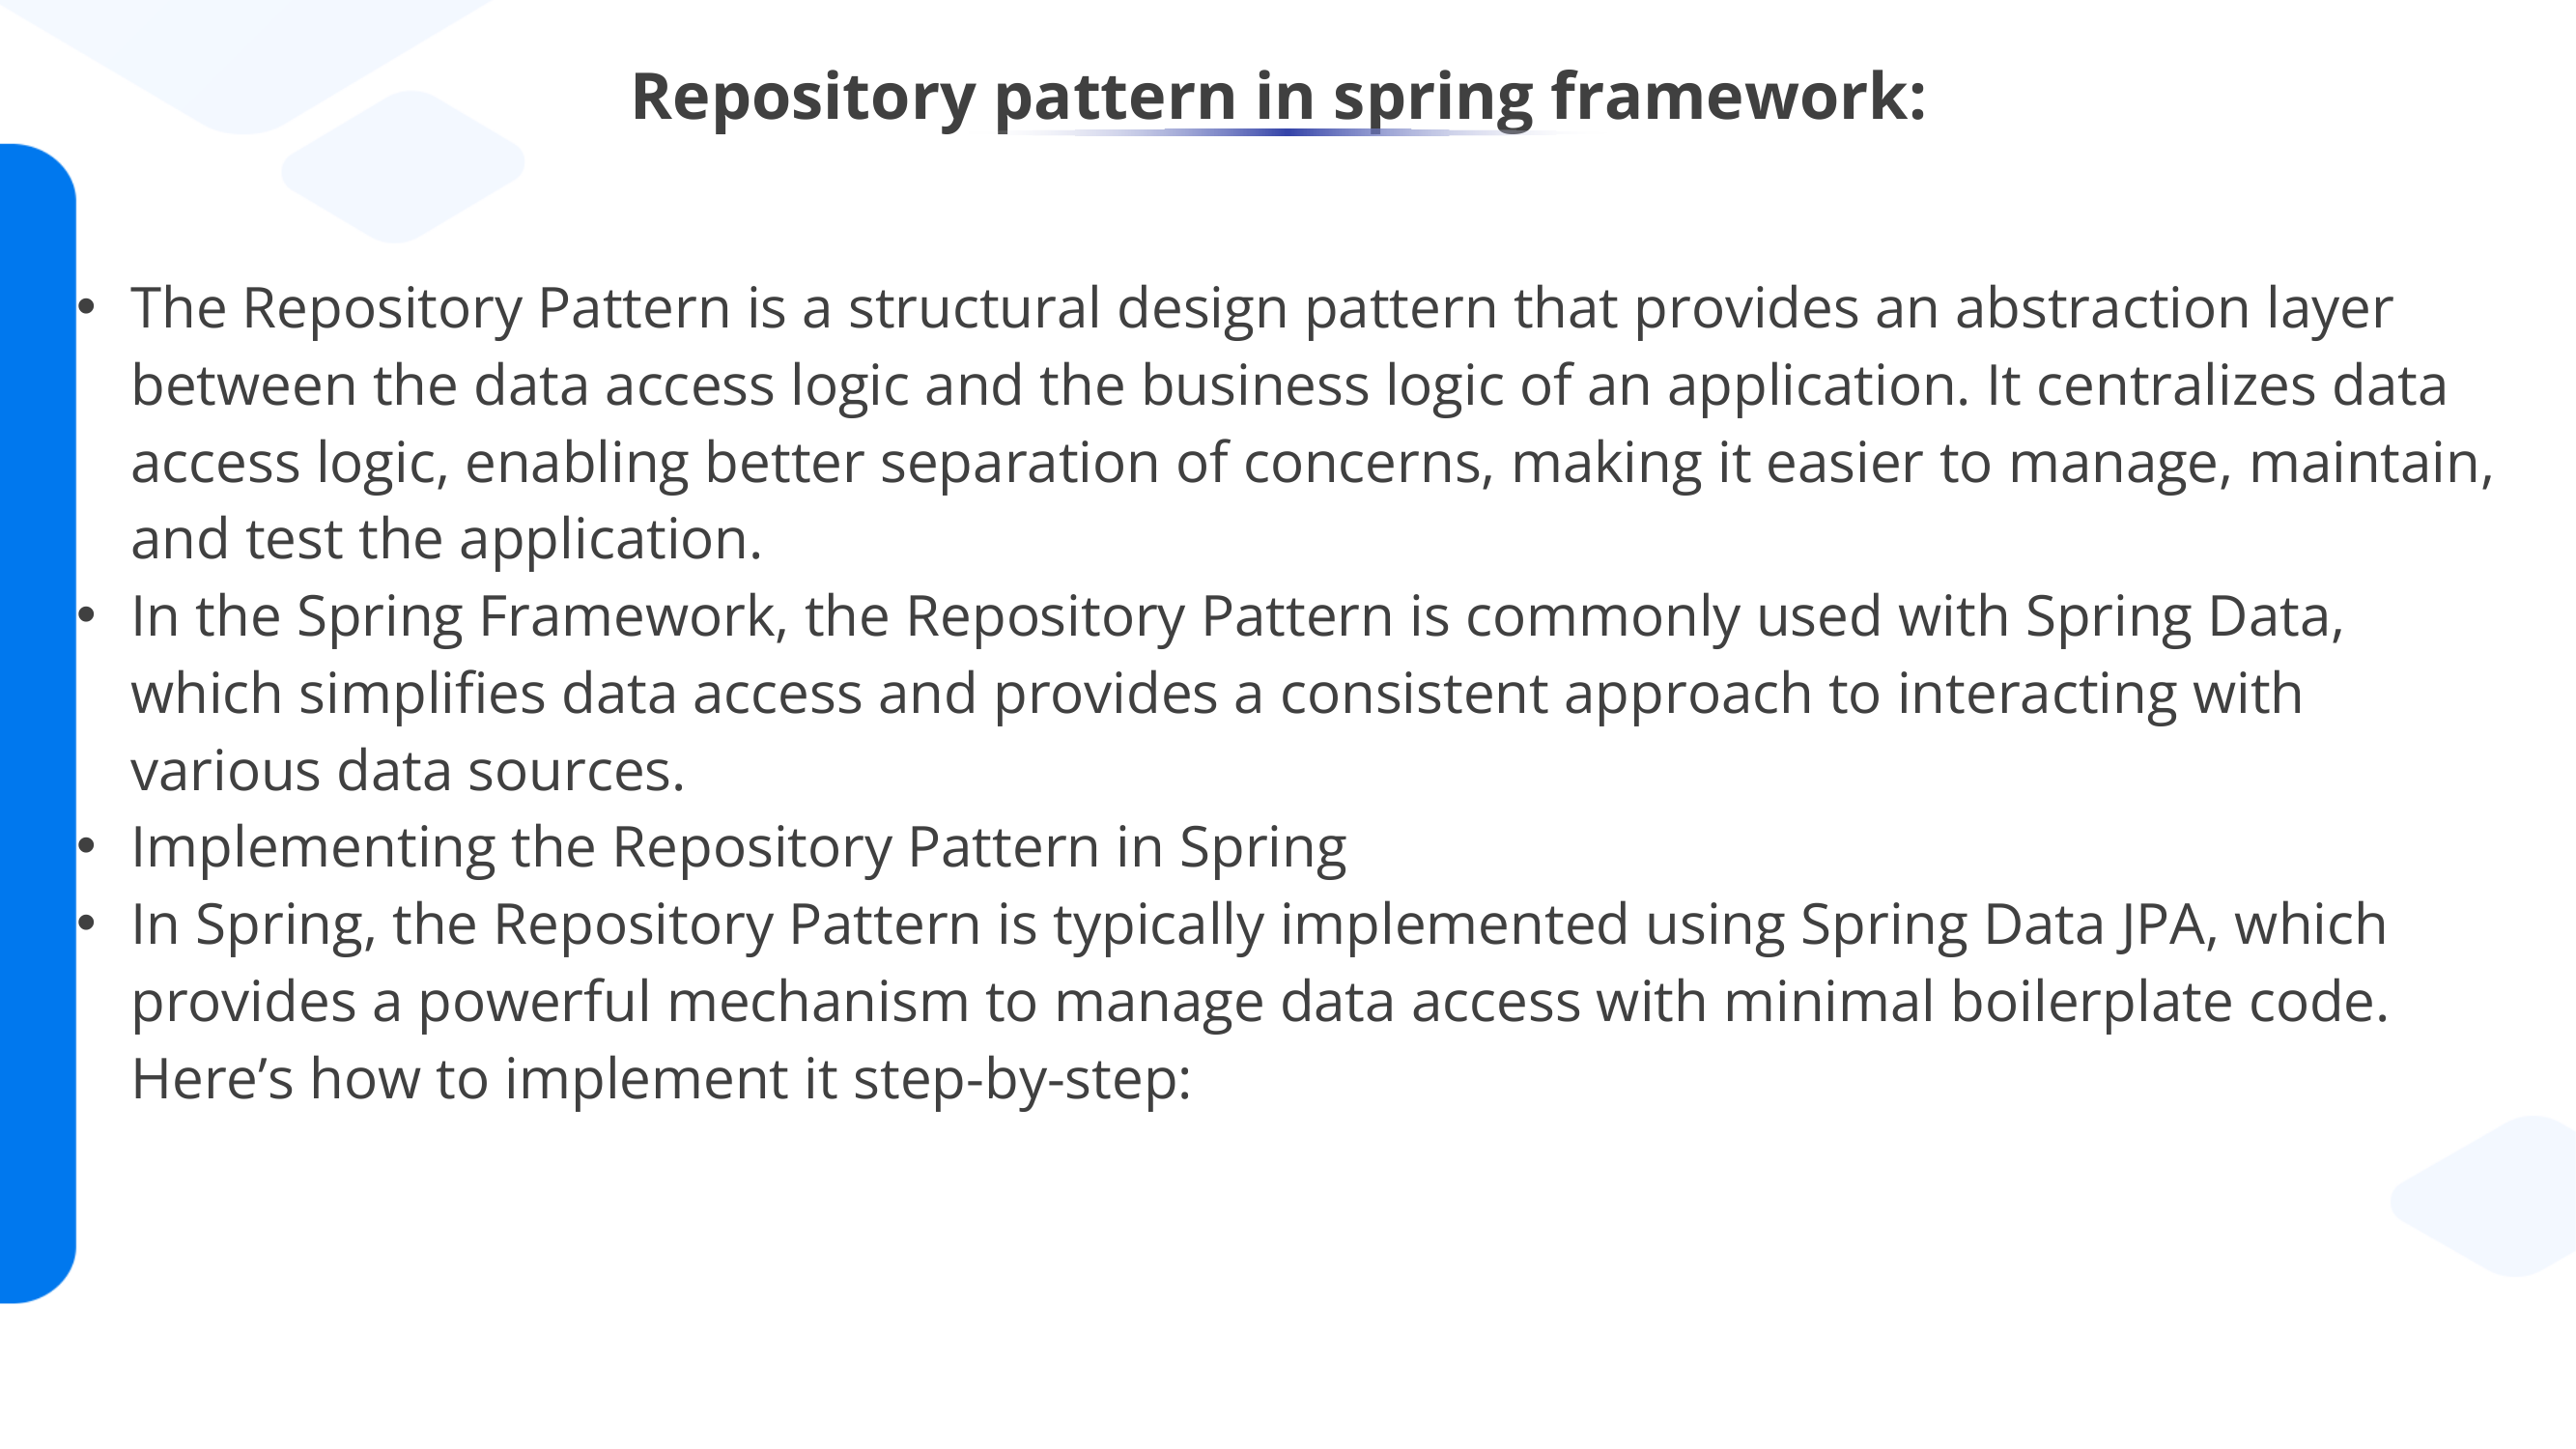

# Repository pattern in spring framework:

The Repository Pattern is a structural design pattern that provides an abstraction layer between the data access logic and the business logic of an application. It centralizes data access logic, enabling better separation of concerns, making it easier to manage, maintain, and test the application.
In the Spring Framework, the Repository Pattern is commonly used with Spring Data, which simplifies data access and provides a consistent approach to interacting with various data sources.
Implementing the Repository Pattern in Spring
In Spring, the Repository Pattern is typically implemented using Spring Data JPA, which provides a powerful mechanism to manage data access with minimal boilerplate code. Here’s how to implement it step-by-step: